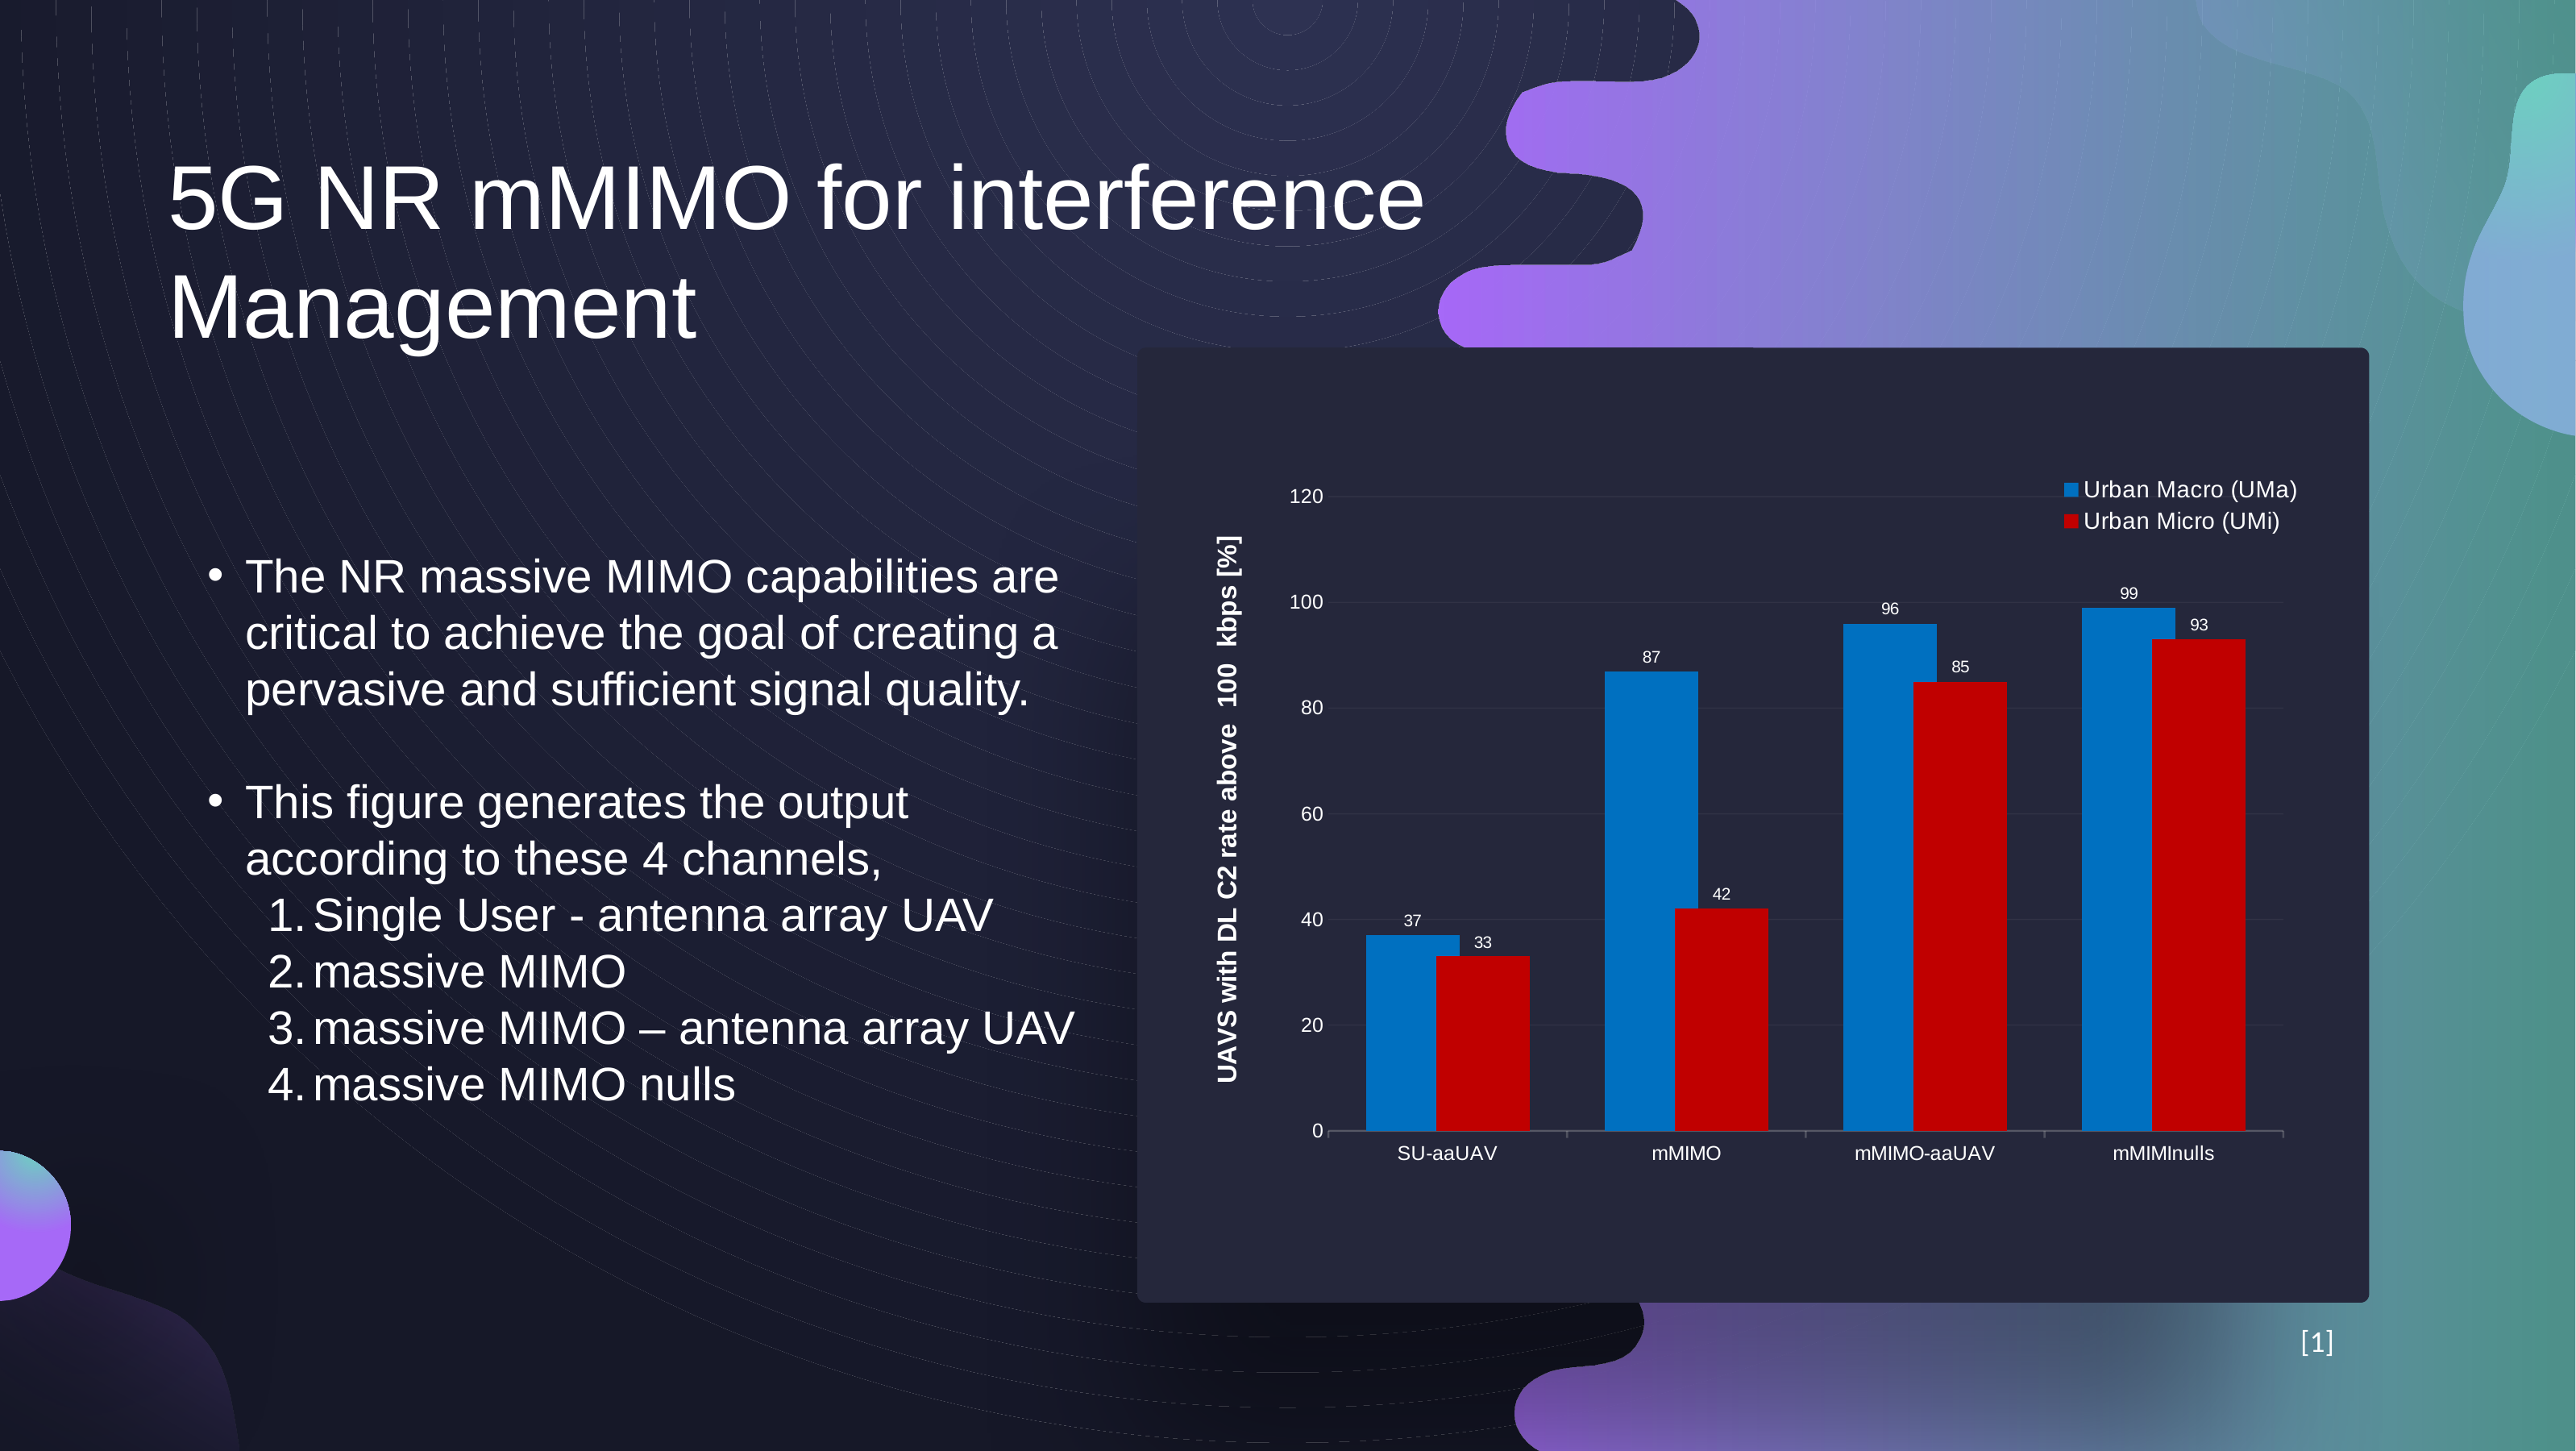

5G NR mMIMO for interference Management

### Chart

| Category | Urban Macro (UMa) | Urban Micro (UMi) |
|---|---|---|
| SU-aaUAV | 37.0 | 33.0 |
| mMIMO | 87.0 | 42.0 |
| mMIMO-aaUAV | 96.0 | 85.0 |
| mMIMInulls | 99.0 | 93.0 |
The NR massive MIMO capabilities are critical to achieve the goal of creating a pervasive and sufficient signal quality.

This figure generates the output according to these 4 channels,
Single User - antenna array UAV
massive MIMO
massive MIMO – antenna array UAV
massive MIMO nulls

[1]